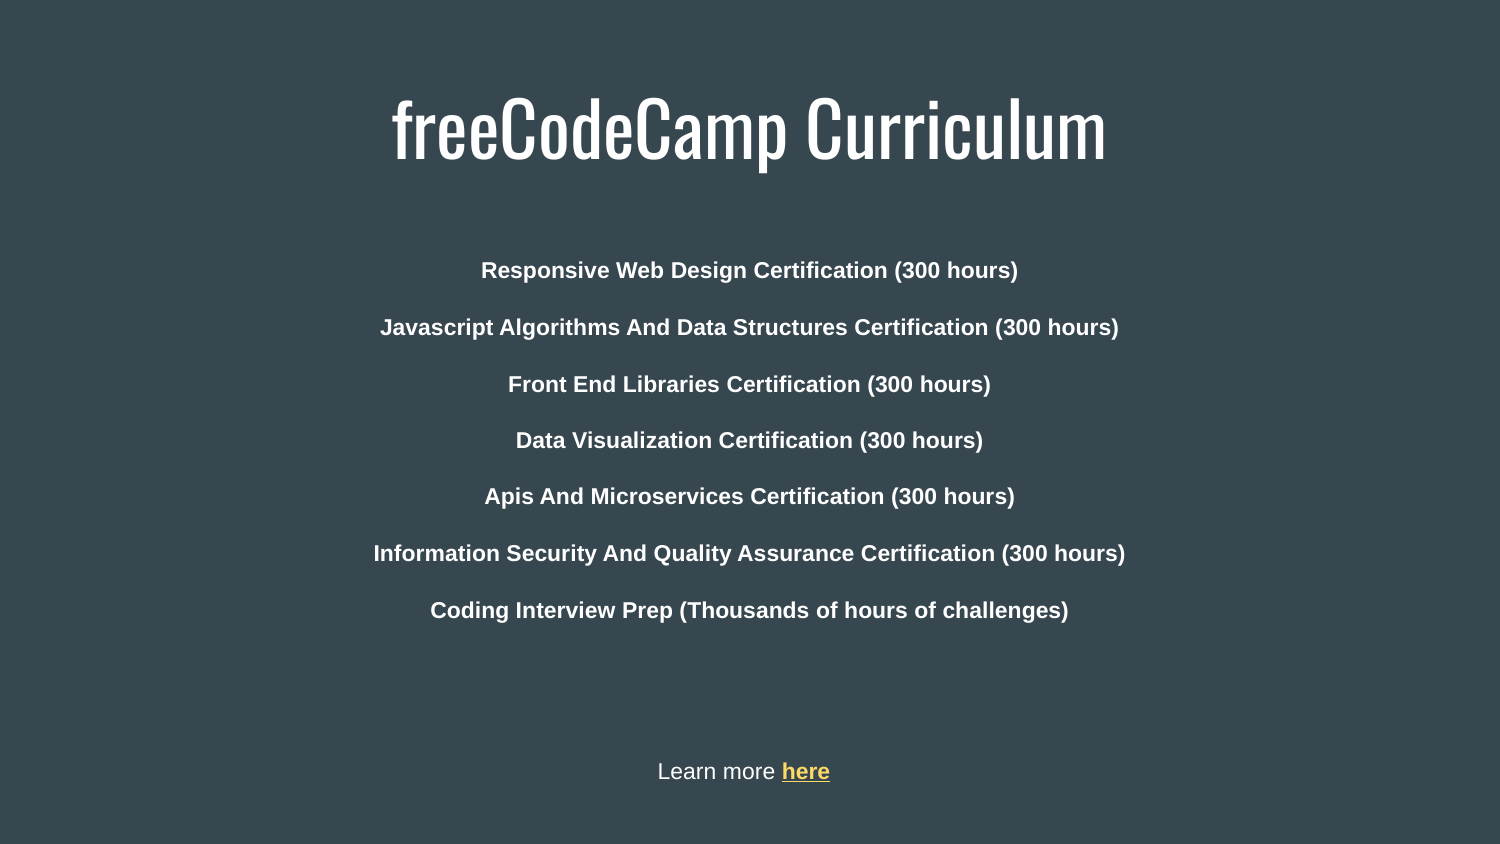

# freeCodeCamp Curriculum

Responsive Web Design Certification (300 hours)
Javascript Algorithms And Data Structures Certification (300 hours)
Front End Libraries Certification (300 hours)
Data Visualization Certification (300 hours)
Apis And Microservices Certification (300 hours)
Information Security And Quality Assurance Certification (300 hours)
Coding Interview Prep (Thousands of hours of challenges)
Learn more here